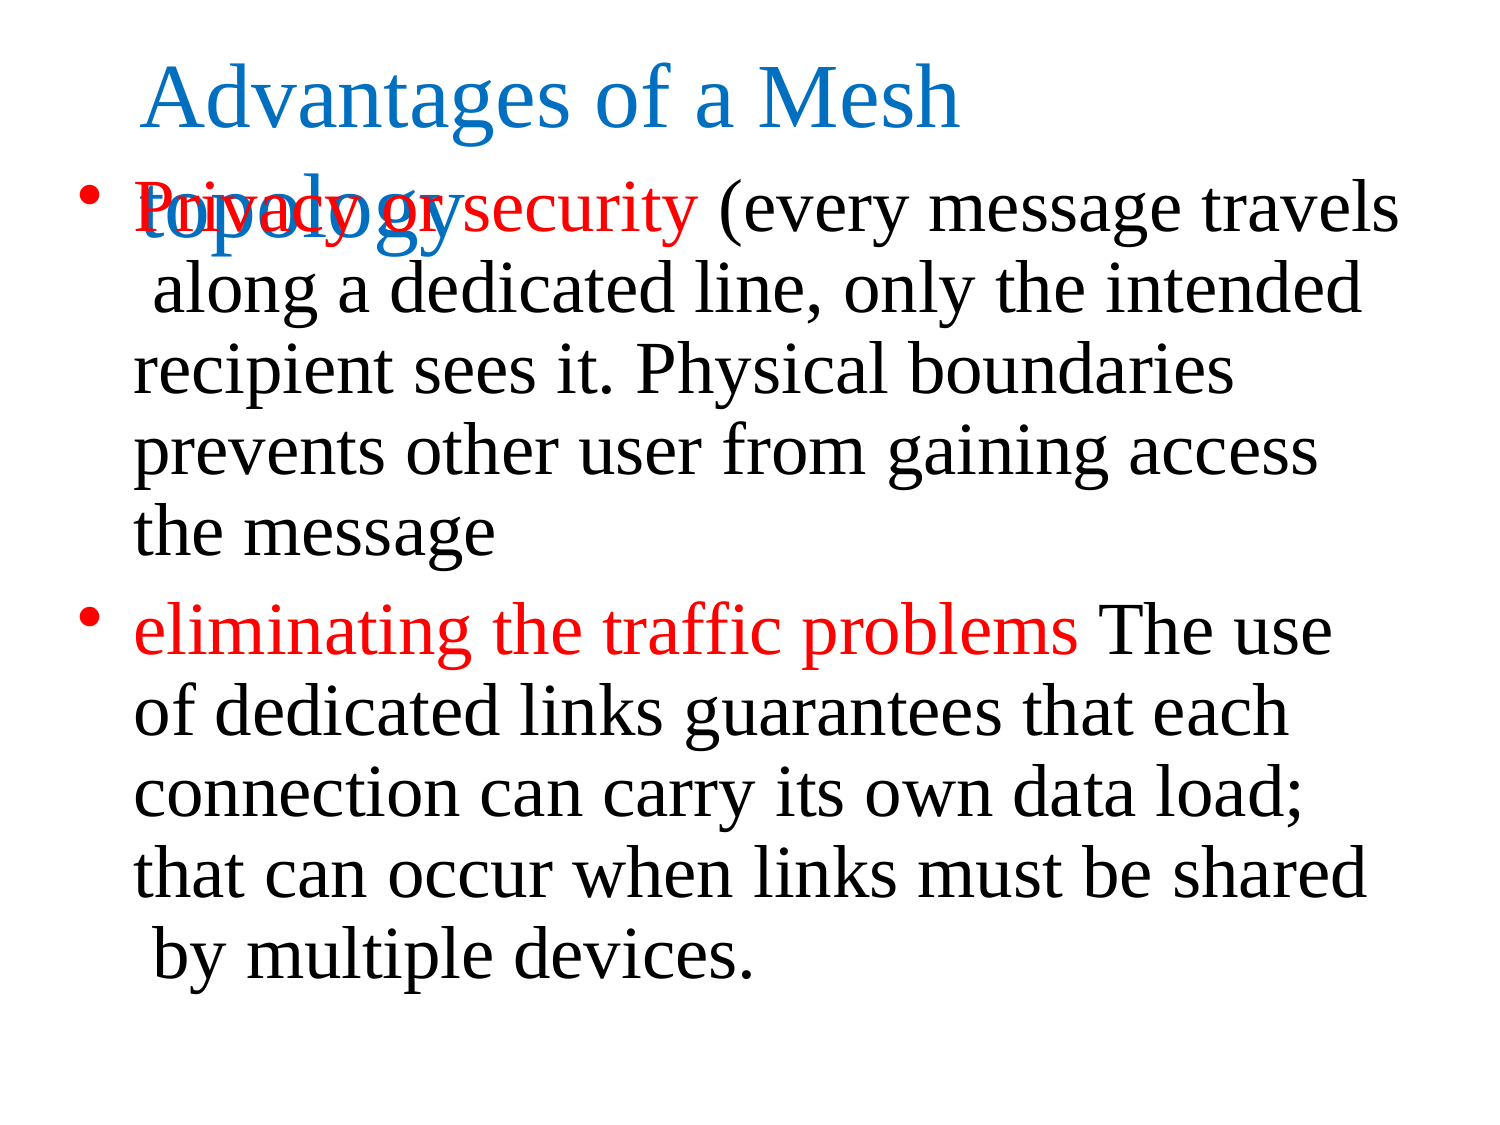

# Advantages of a Mesh topology
Privacy or security (every message travels  along a dedicated line, only the intended  recipient sees it. Physical boundaries  prevents other user from gaining access  the message
eliminating the traffic problems The use  of dedicated links guarantees that each  connection can carry its own data load;  that can occur when links must be shared  by multiple devices.